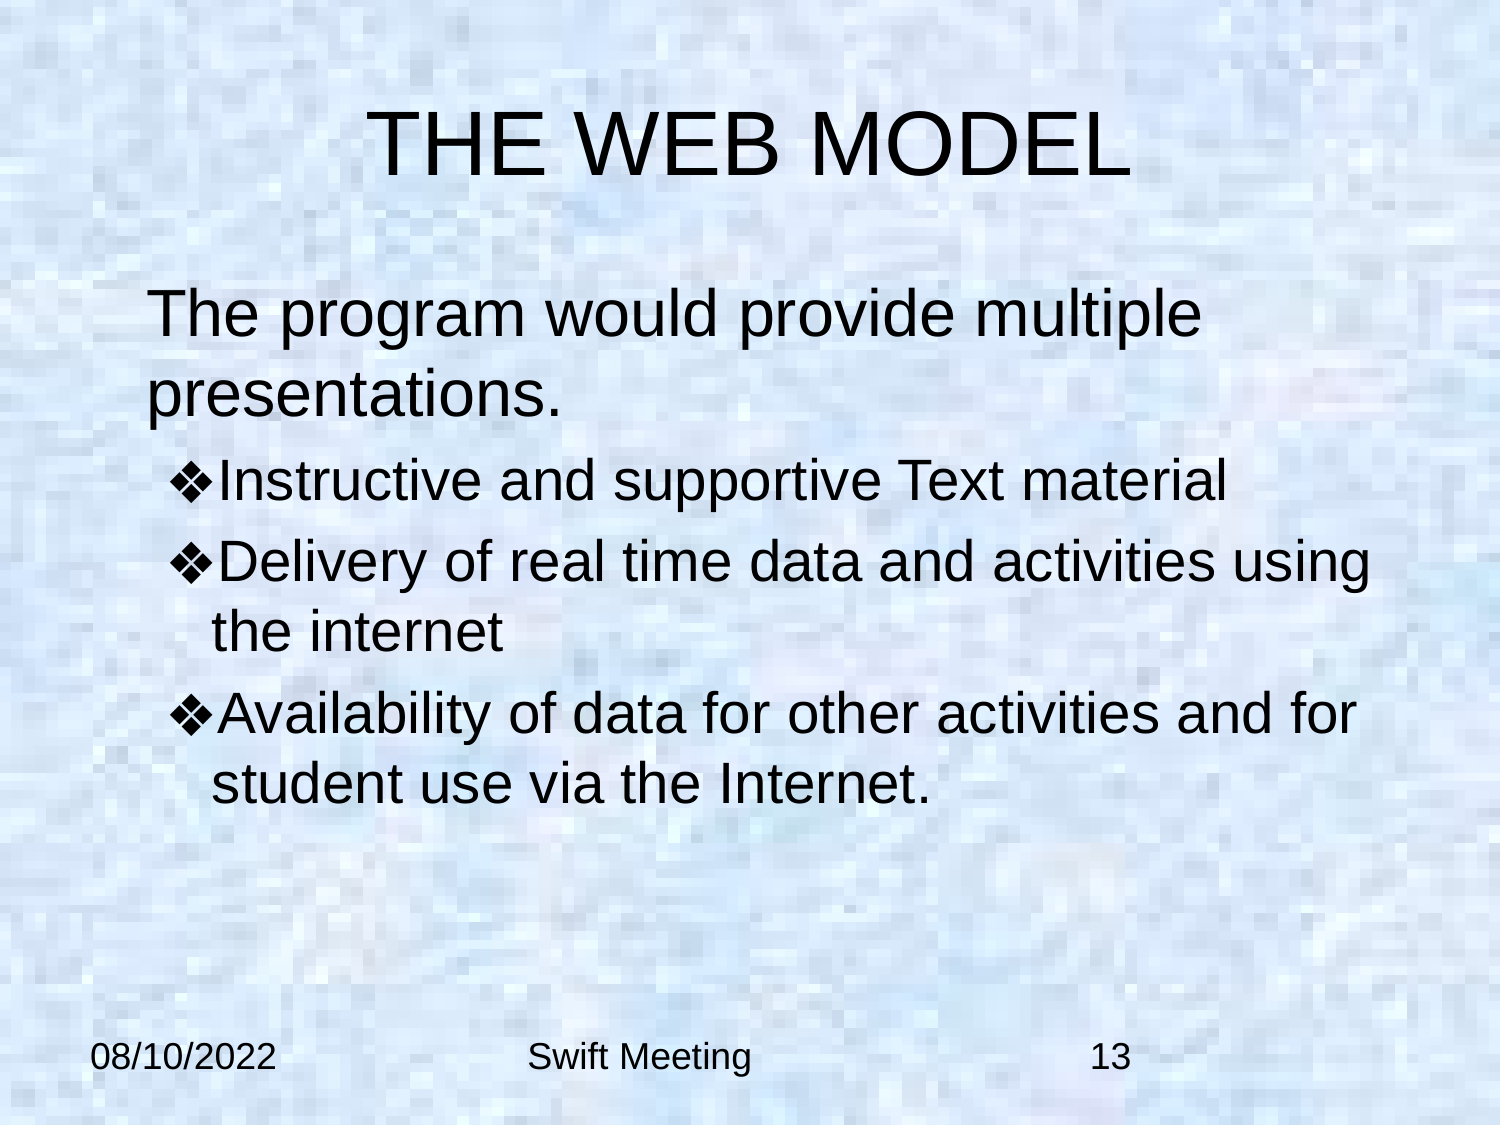

# THE WEB MODEL
	The program would provide multiple presentations.
Instructive and supportive Text material
Delivery of real time data and activities using the internet
Availability of data for other activities and for student use via the Internet.
08/10/2022
Swift Meeting
13